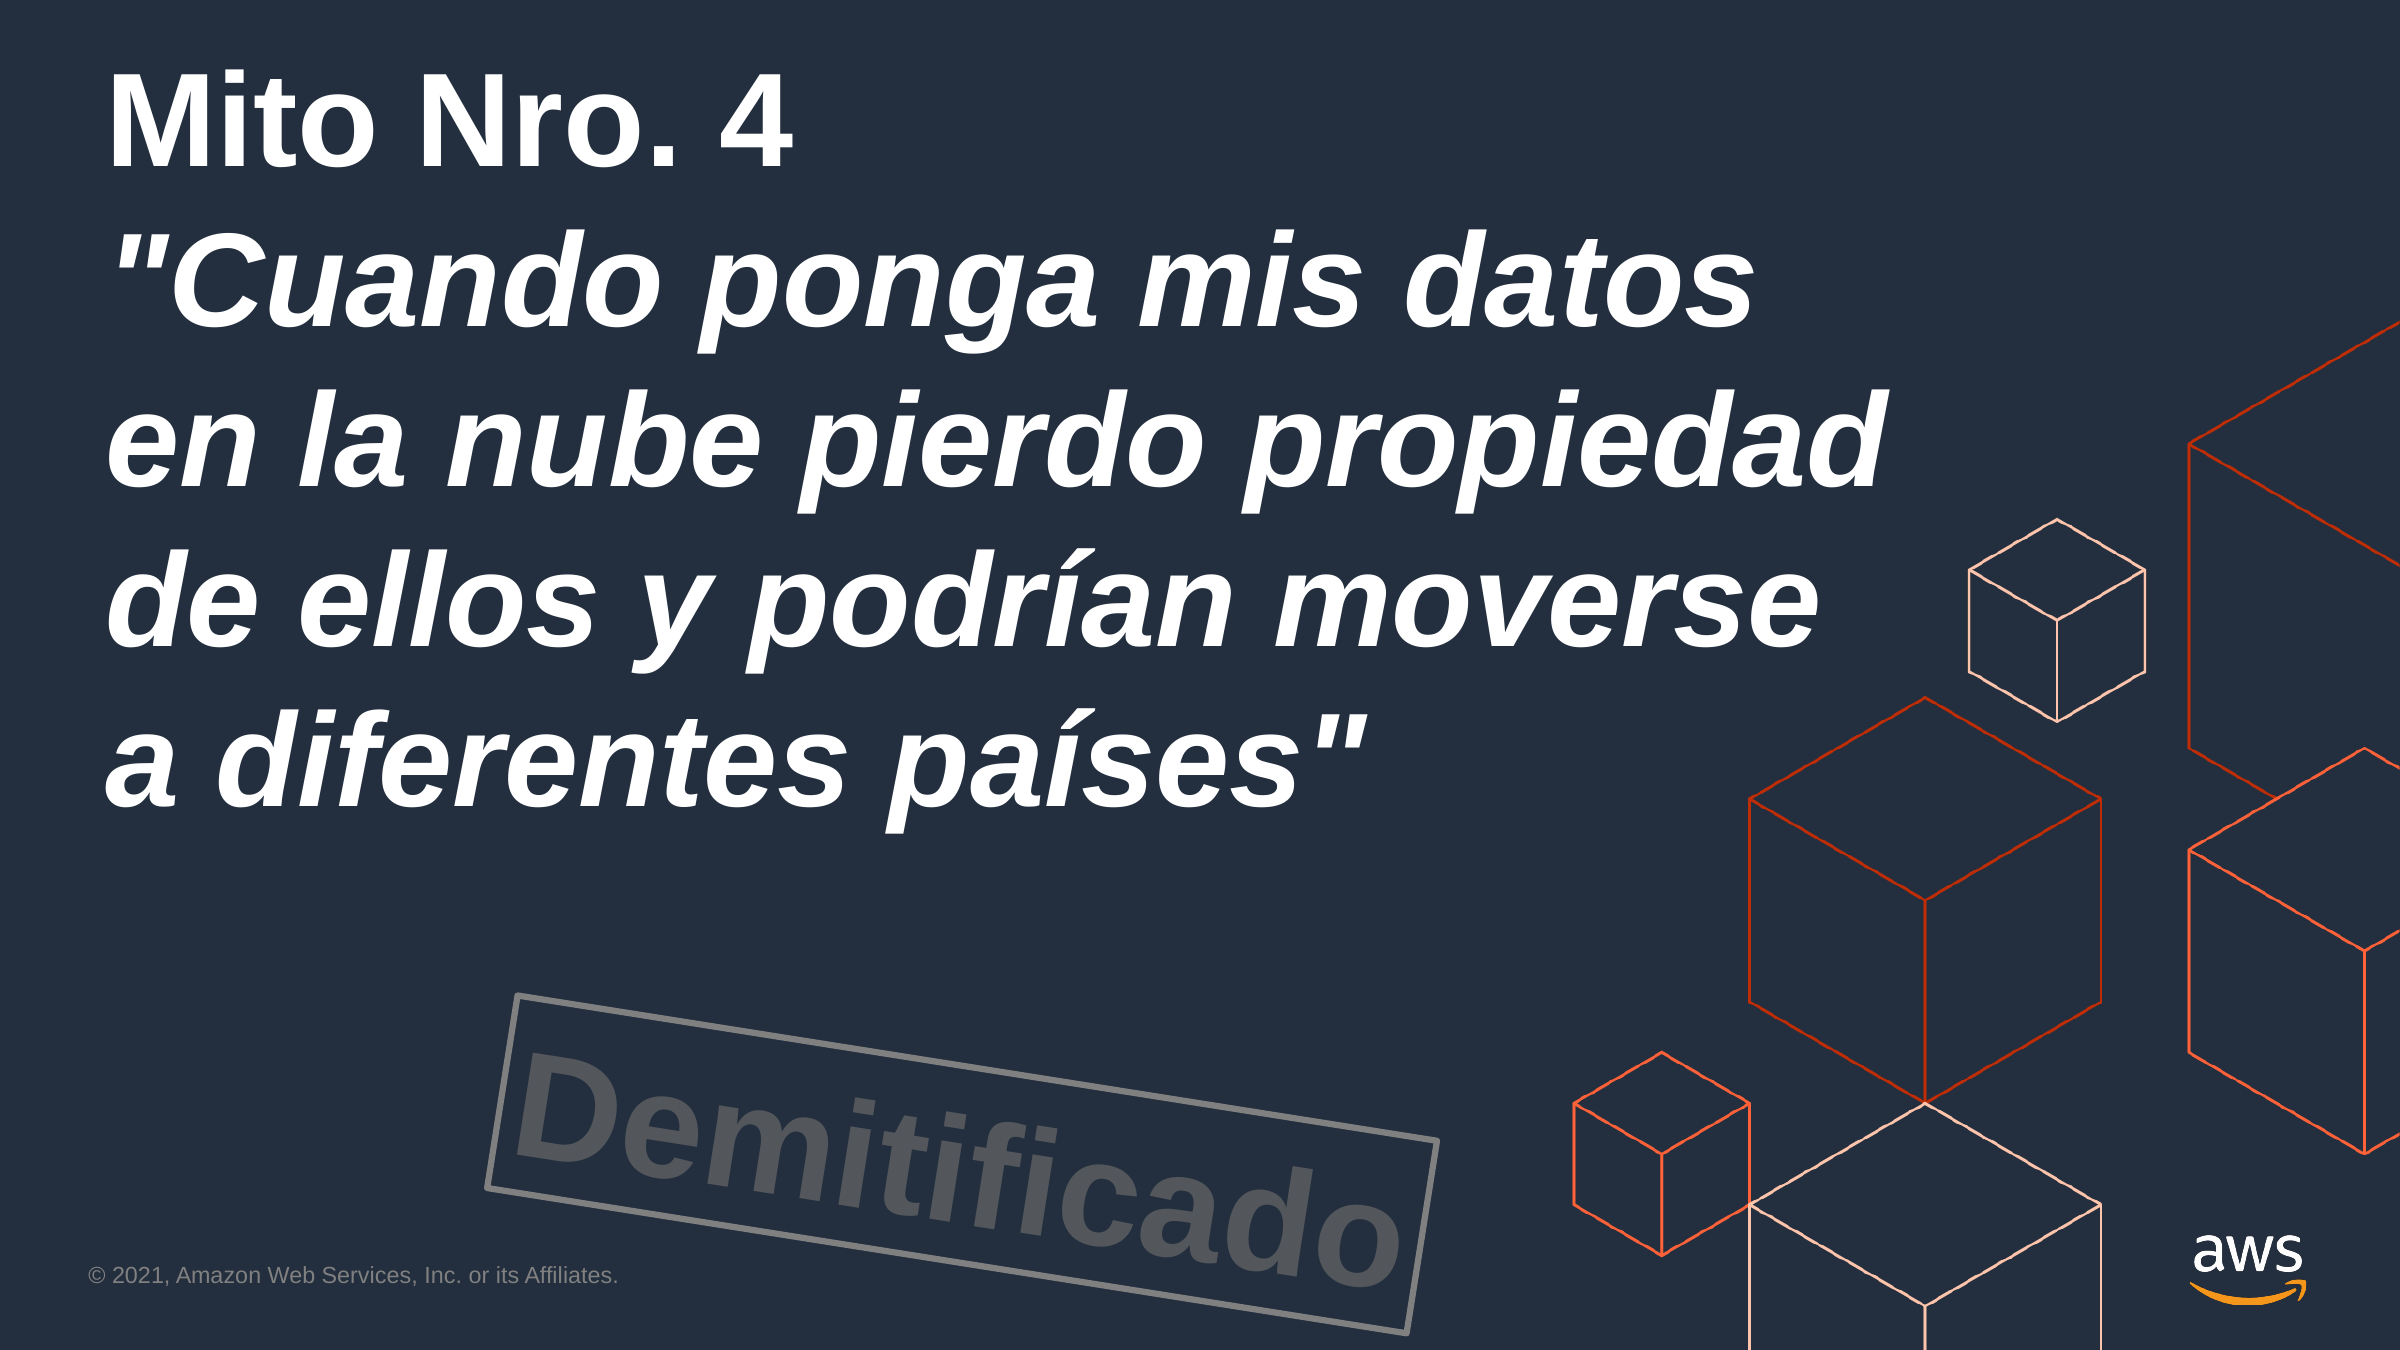

# Mito Nro. 4 "Cuando ponga mis datos en la nube pierdo propiedad de ellos y podrían moverse a diferentes países"
Demitificado